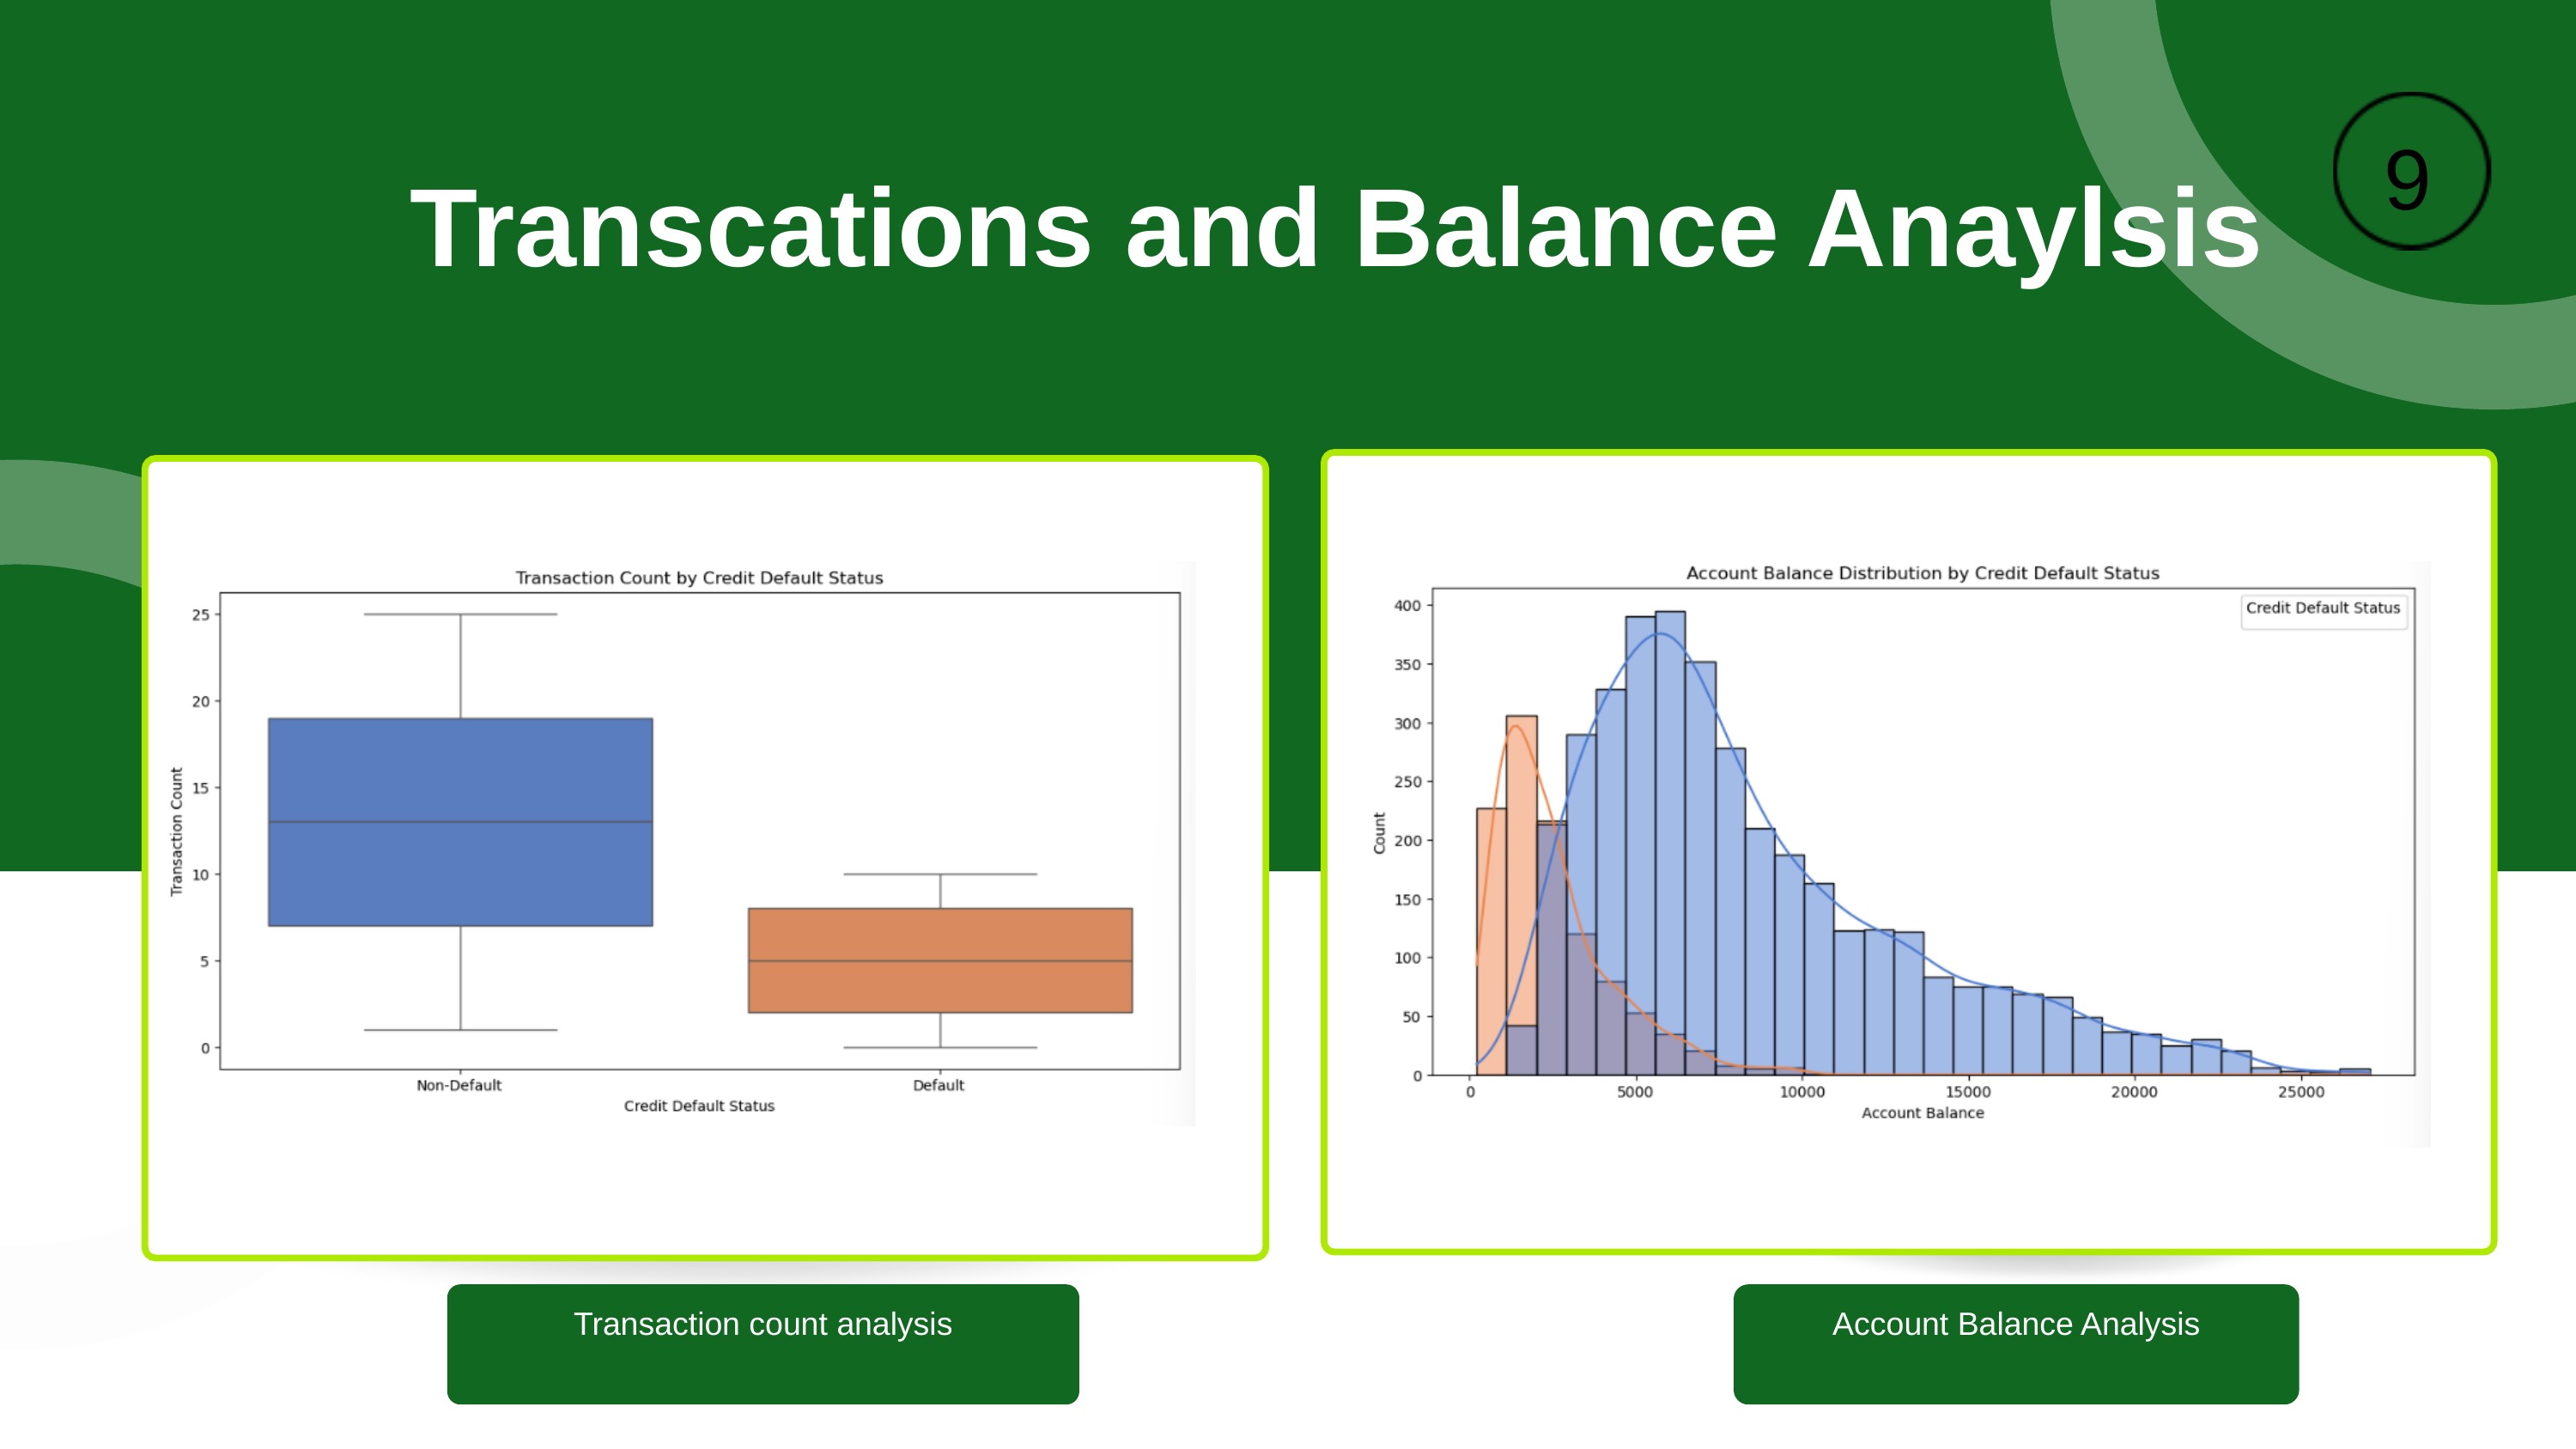

9
Transcations and Balance Anaylsis

Transaction count analysis

Account Balance Analysis